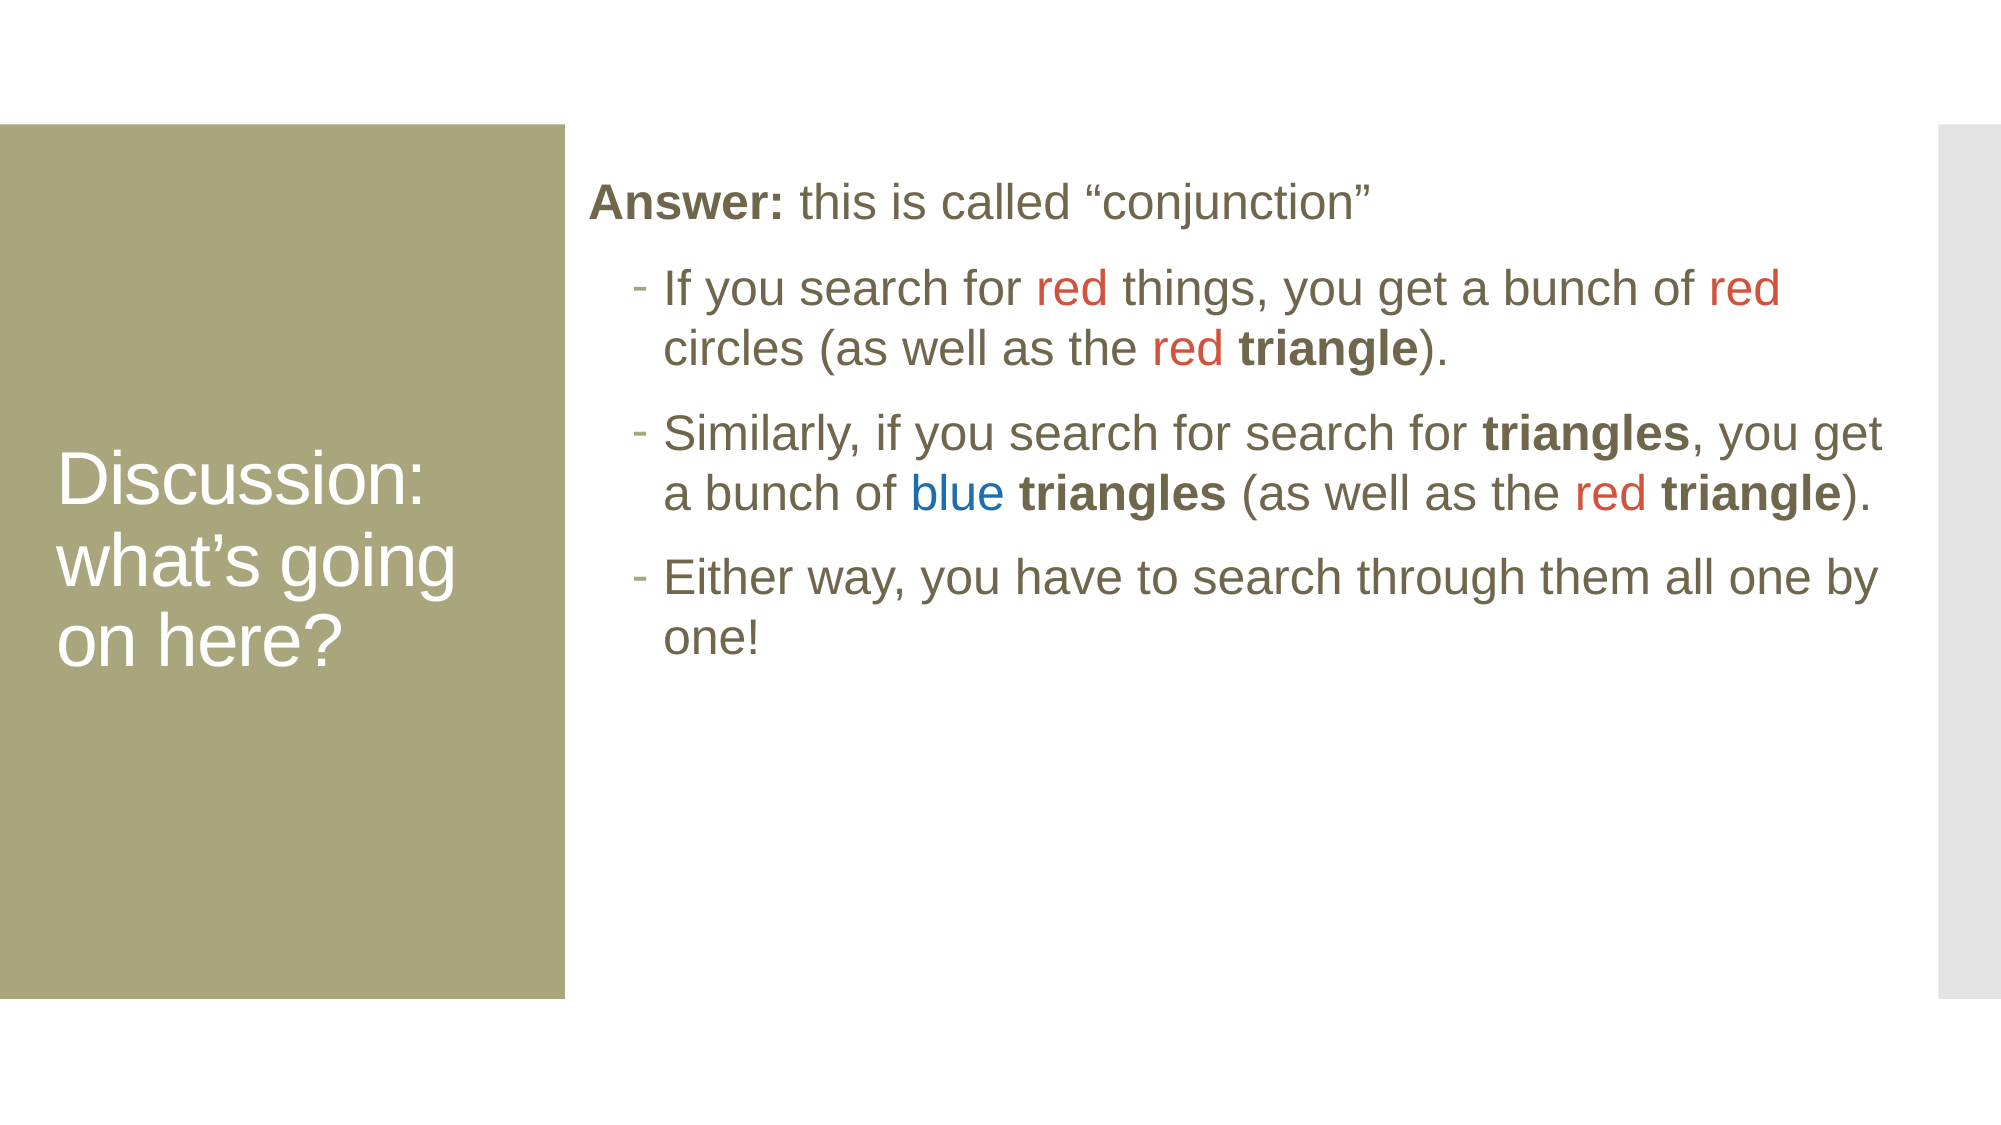

Answer: this is called “conjunction”
If you search for red things, you get a bunch of red circles (as well as the red triangle).
Similarly, if you search for search for triangles, you get a bunch of blue triangles (as well as the red triangle).
Either way, you have to search through them all one by one!
Discussion: what’s going on here?